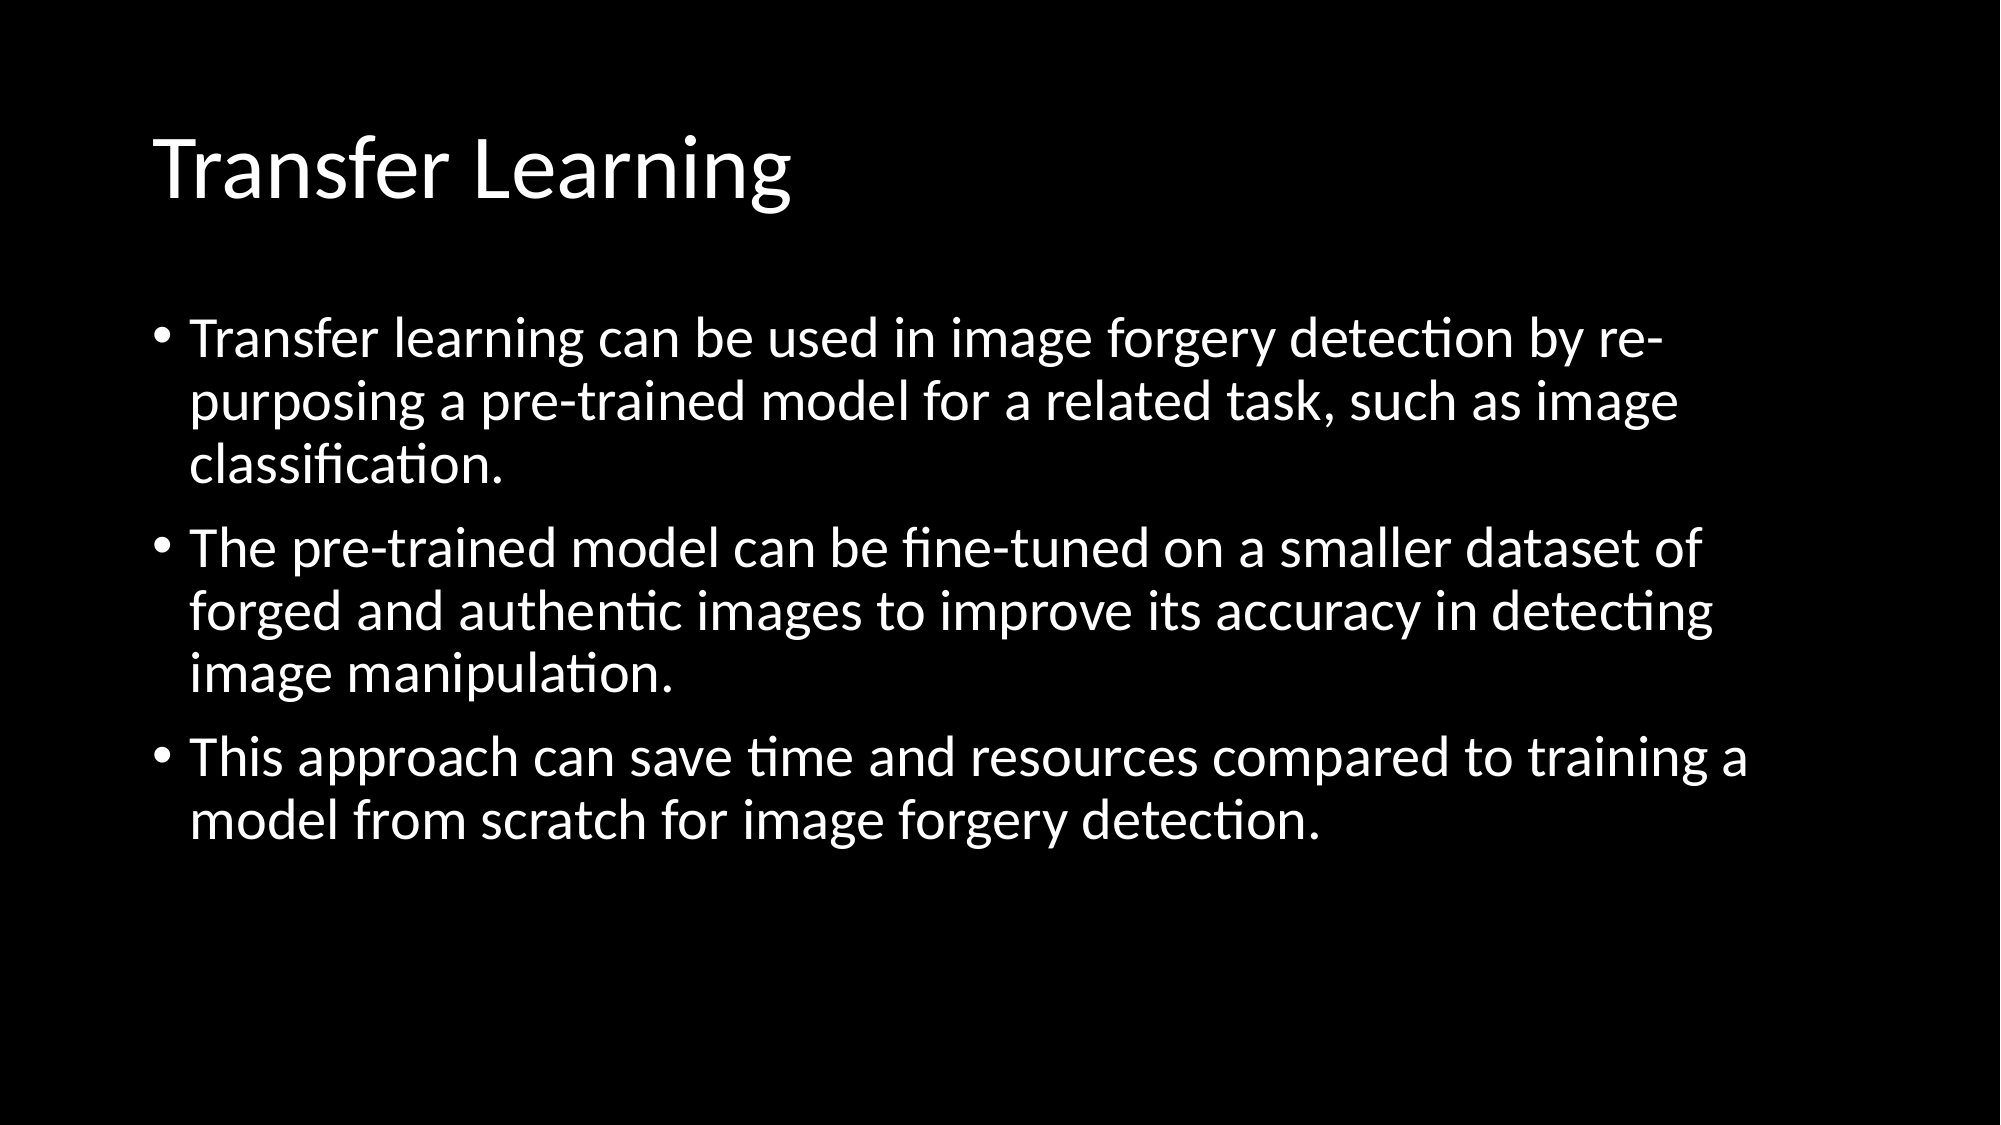

# Transfer Learning
Transfer learning can be used in image forgery detection by re-purposing a pre-trained model for a related task, such as image classification.
The pre-trained model can be fine-tuned on a smaller dataset of forged and authentic images to improve its accuracy in detecting image manipulation.
This approach can save time and resources compared to training a model from scratch for image forgery detection.